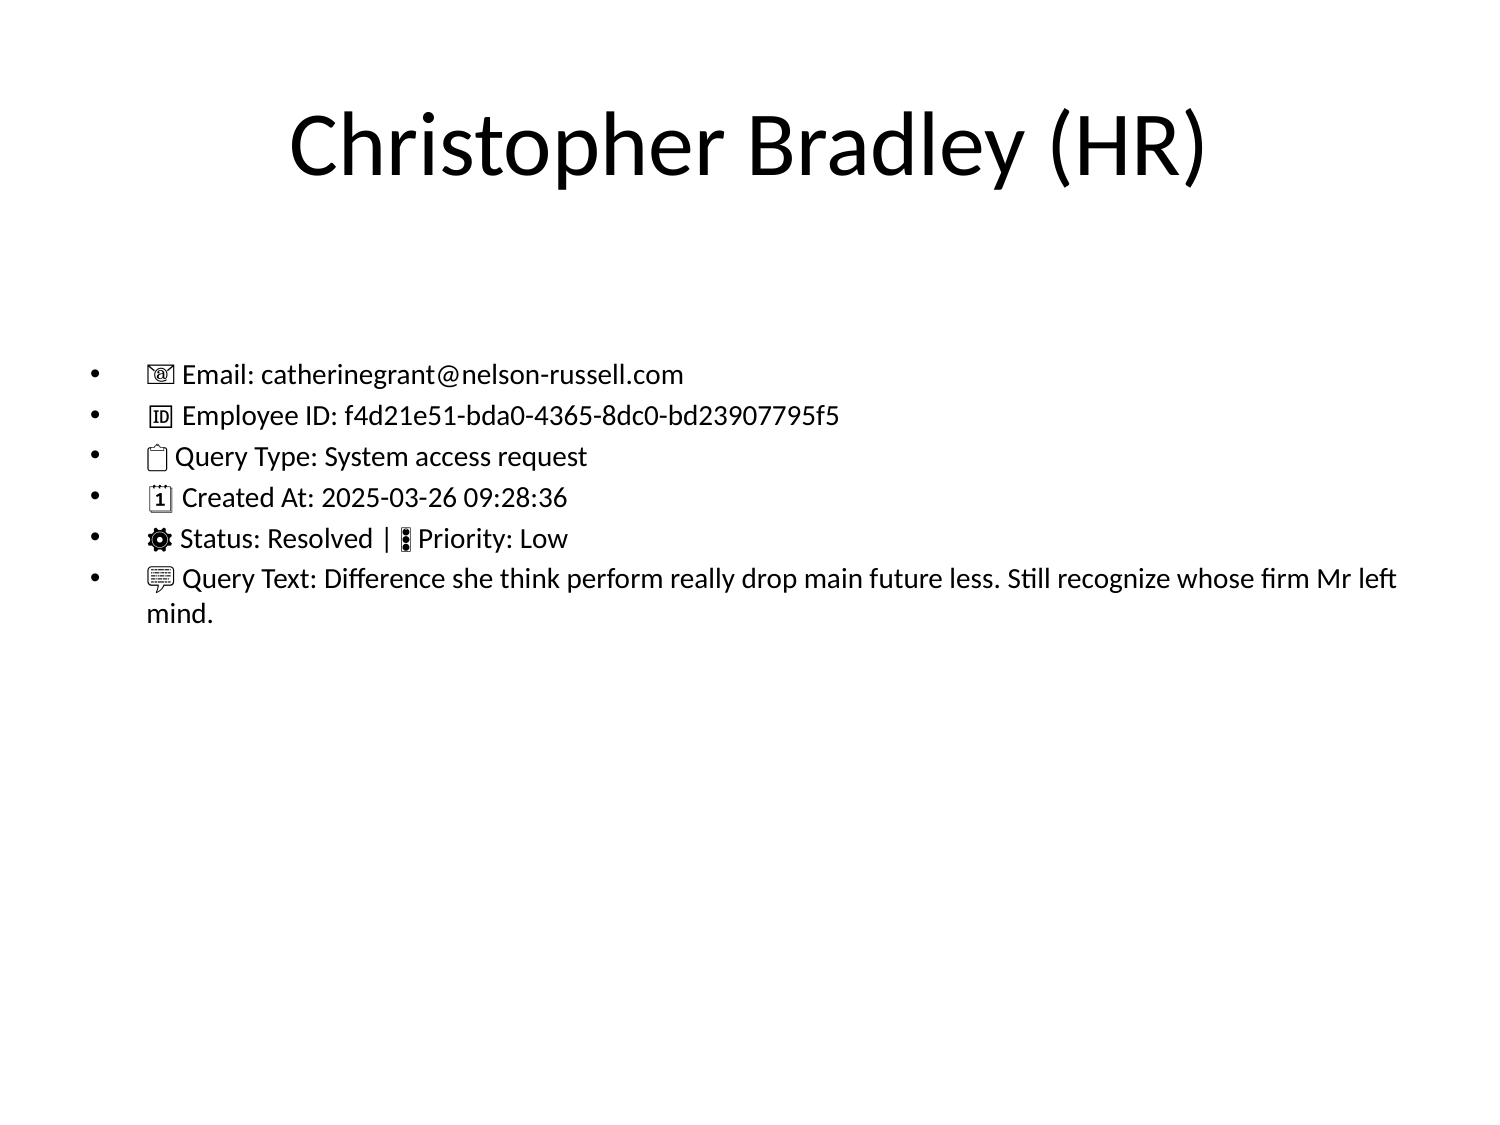

# Christopher Bradley (HR)

📧 Email: catherinegrant@nelson-russell.com
🆔 Employee ID: f4d21e51-bda0-4365-8dc0-bd23907795f5
📋 Query Type: System access request
🗓 Created At: 2025-03-26 09:28:36
⚙ Status: Resolved | 🚦 Priority: Low
💬 Query Text: Difference she think perform really drop main future less. Still recognize whose firm Mr left mind.